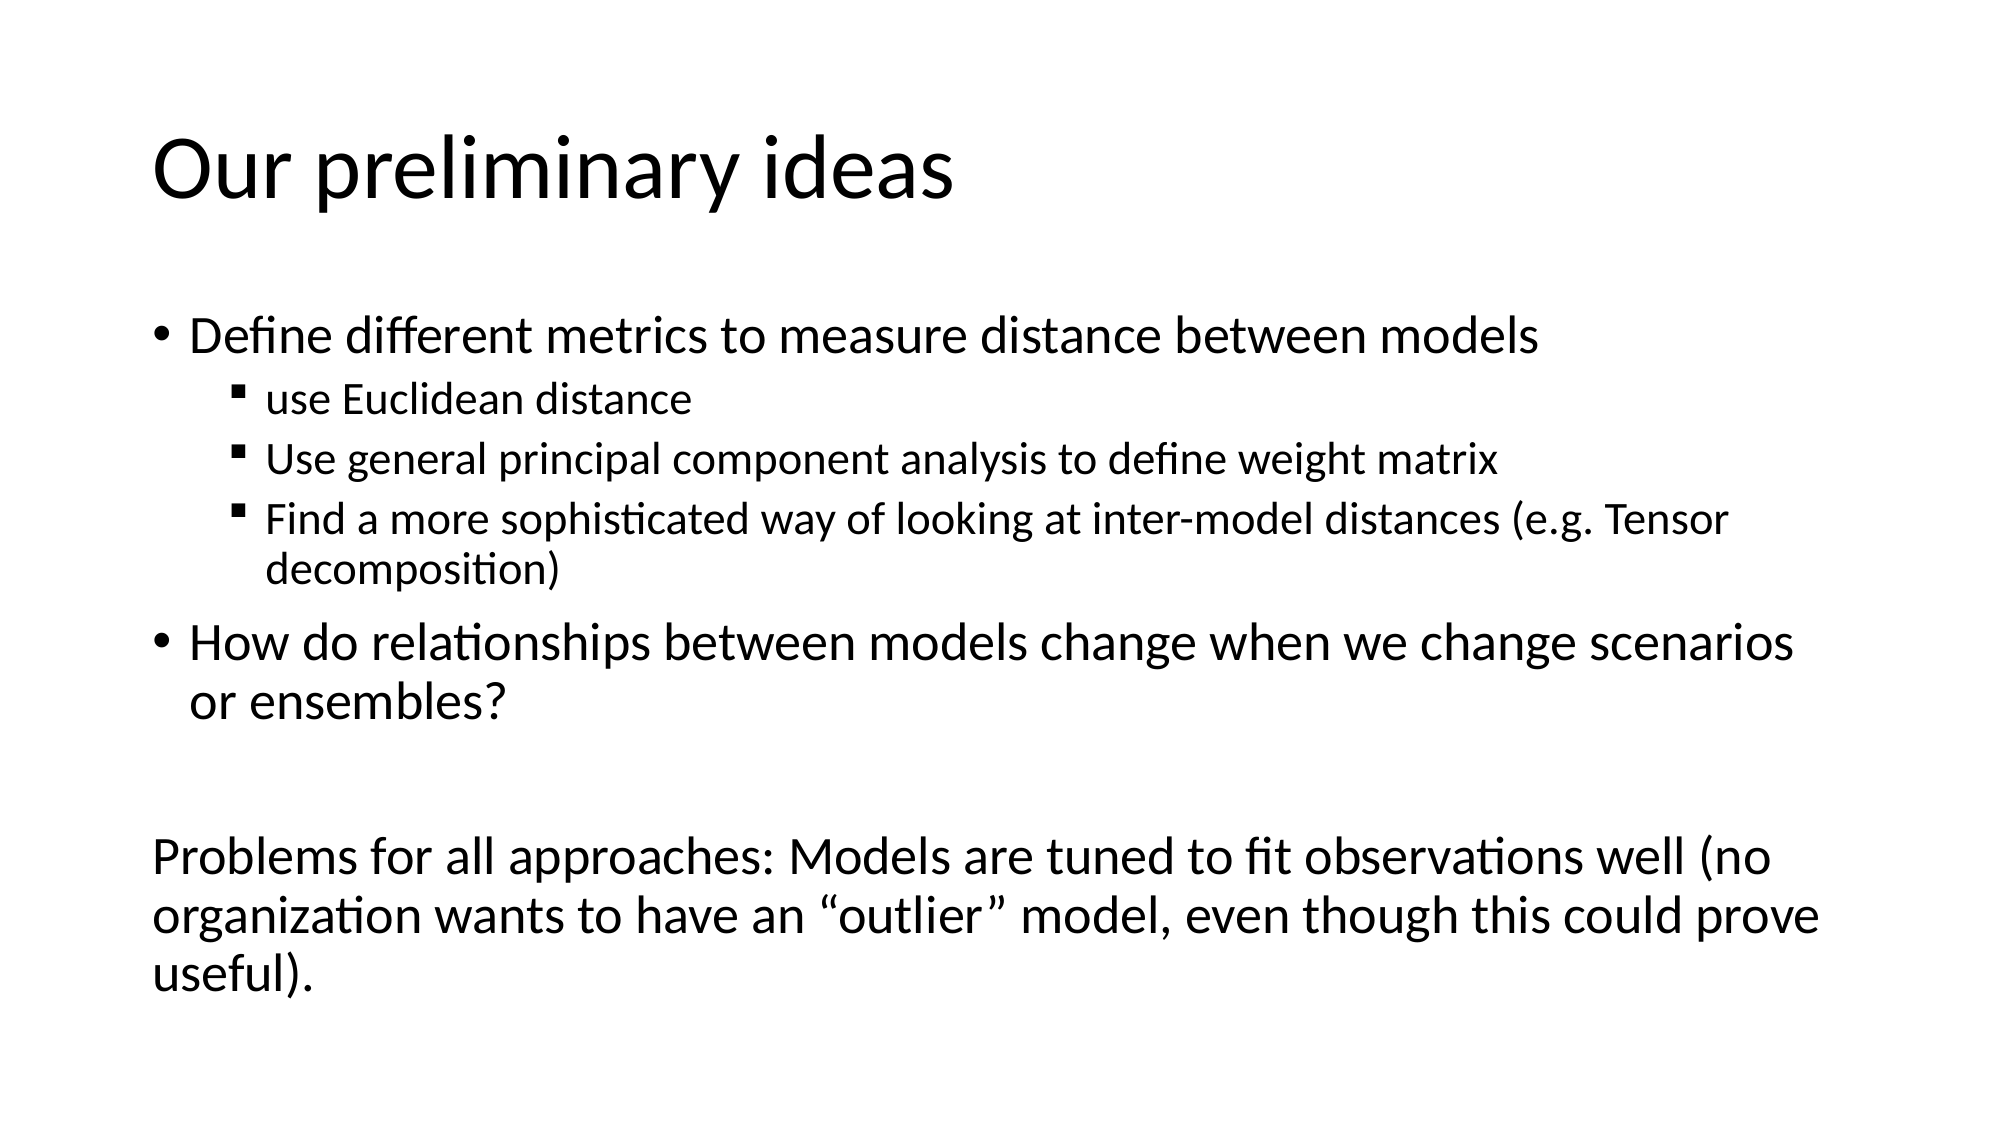

# Our preliminary ideas
Define different metrics to measure distance between models
use Euclidean distance
Use general principal component analysis to define weight matrix
Find a more sophisticated way of looking at inter-model distances (e.g. Tensor decomposition)
How do relationships between models change when we change scenarios or ensembles?

Problems for all approaches: Models are tuned to fit observations well (no organization wants to have an “outlier” model, even though this could prove useful).